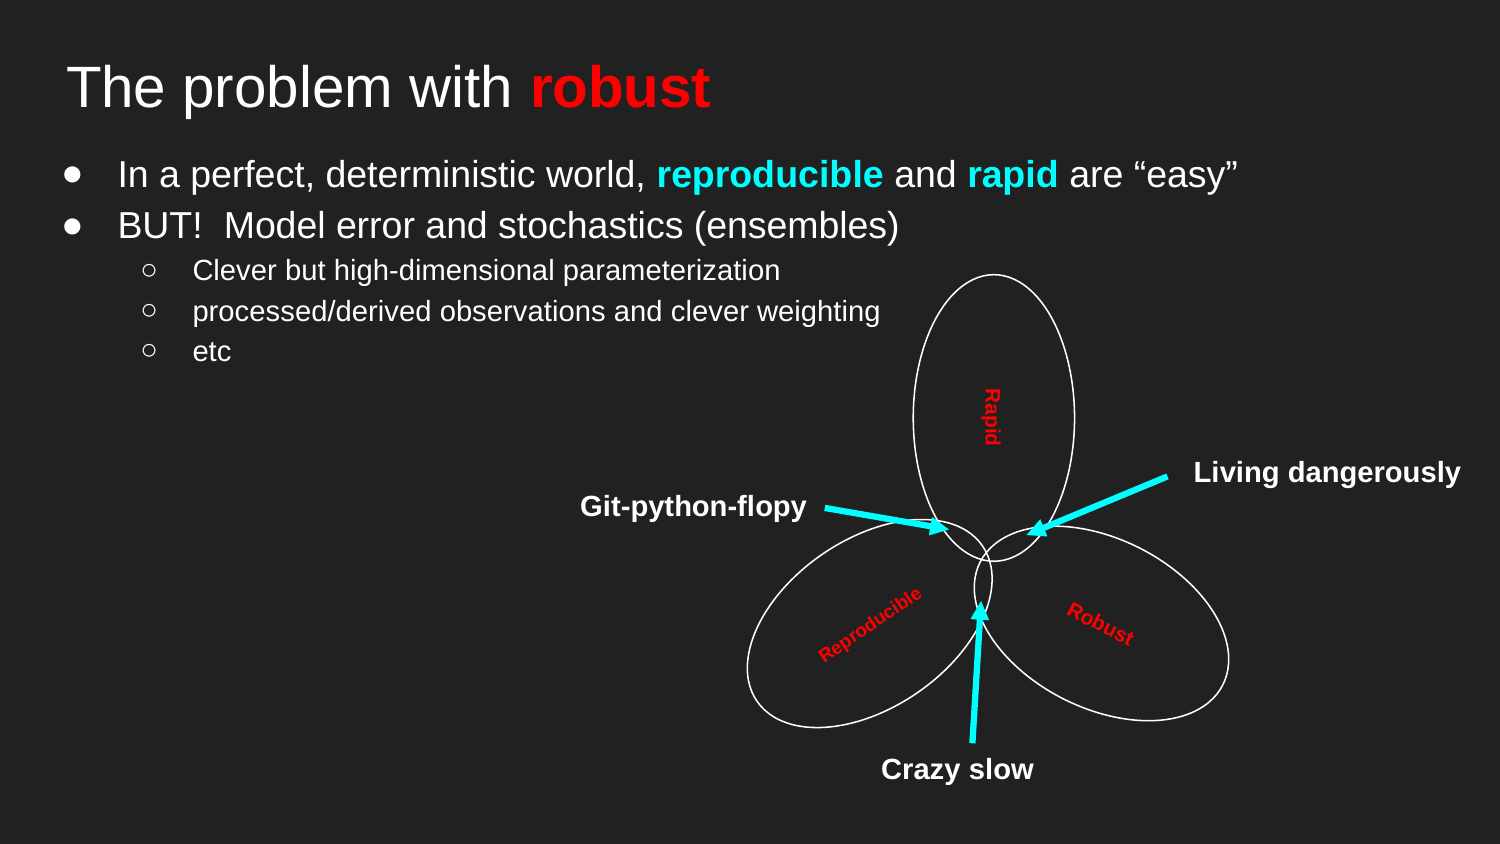

# The problem with robust
In a perfect, deterministic world, reproducible and rapid are “easy”
BUT!  Model error and stochastics (ensembles)
Clever but high-dimensional parameterization
processed/derived observations and clever weighting
etc
Rapid
Living dangerously
Git-python-flopy
Robust
Reproducible
Crazy slow